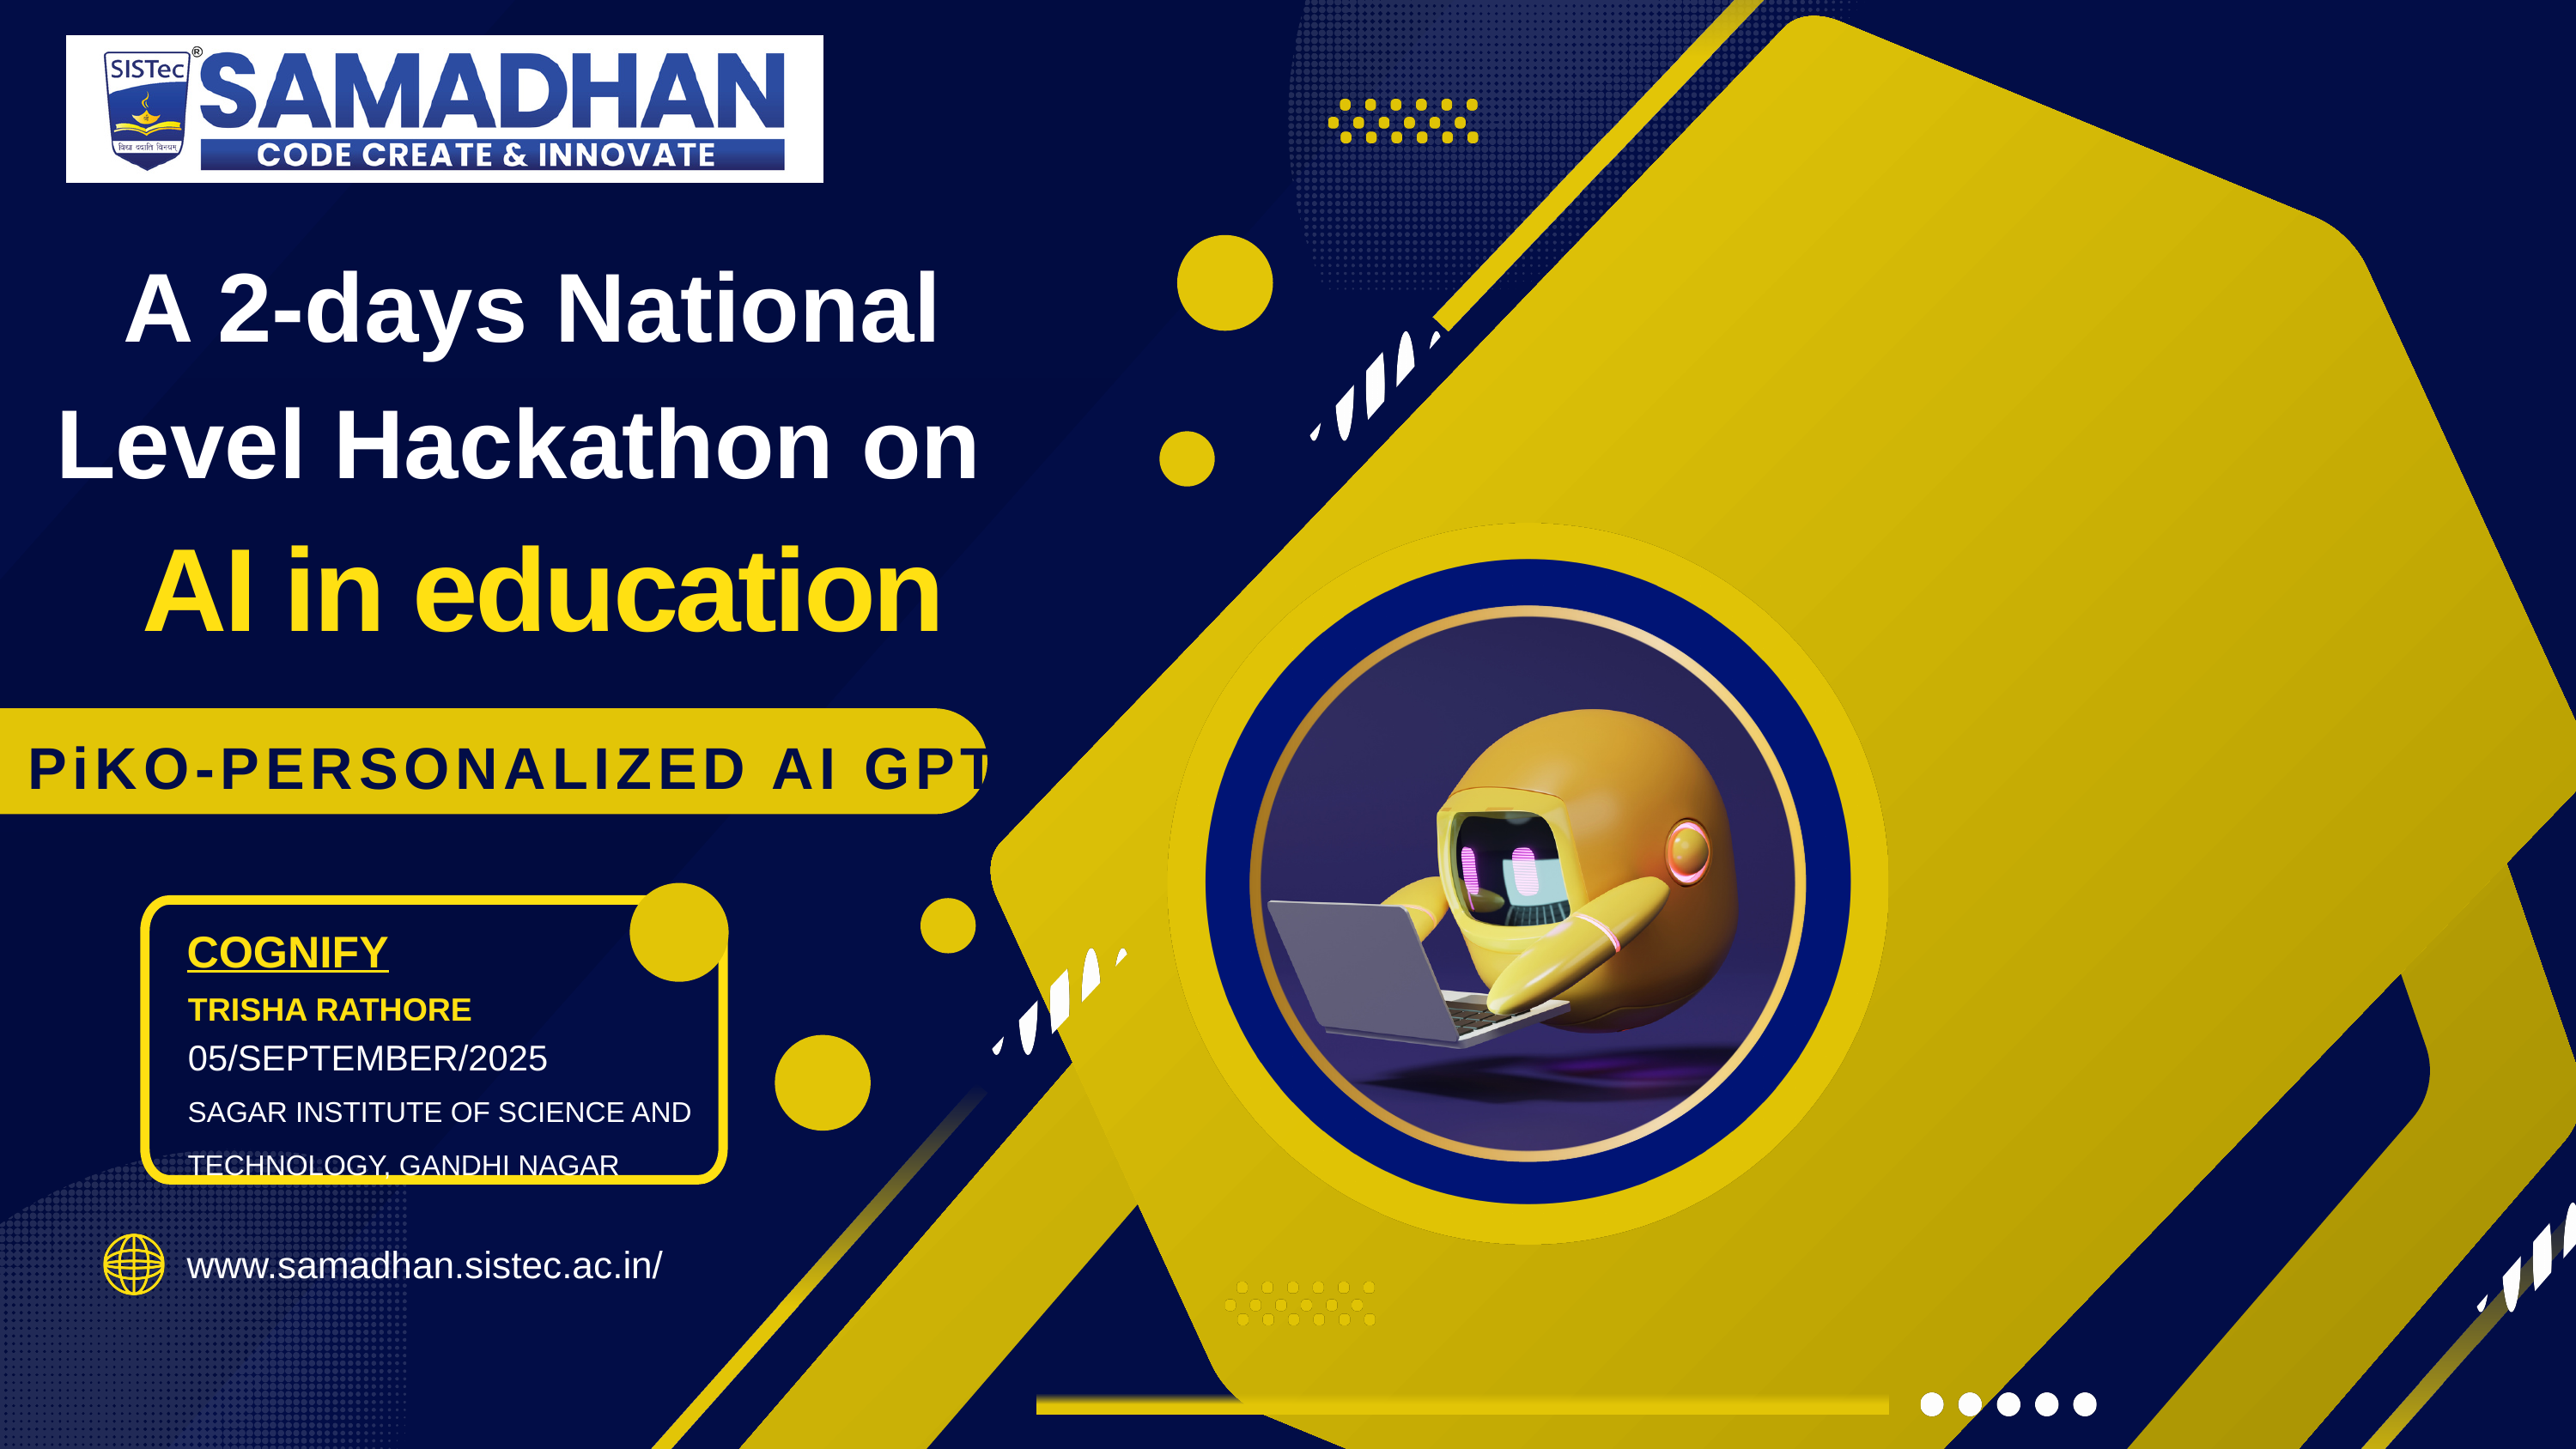

A 2-days National Level Hackathon on

    AI in education

PiKO-PERSONALIZED AI GPT

COGNIFY
TRISHA RATHORE

05/SEPTEMBER/2025

SAGAR INSTITUTE OF SCIENCE AND TECHNOLOGY, GANDHI NAGAR

www.samadhan.sistec.ac.in/